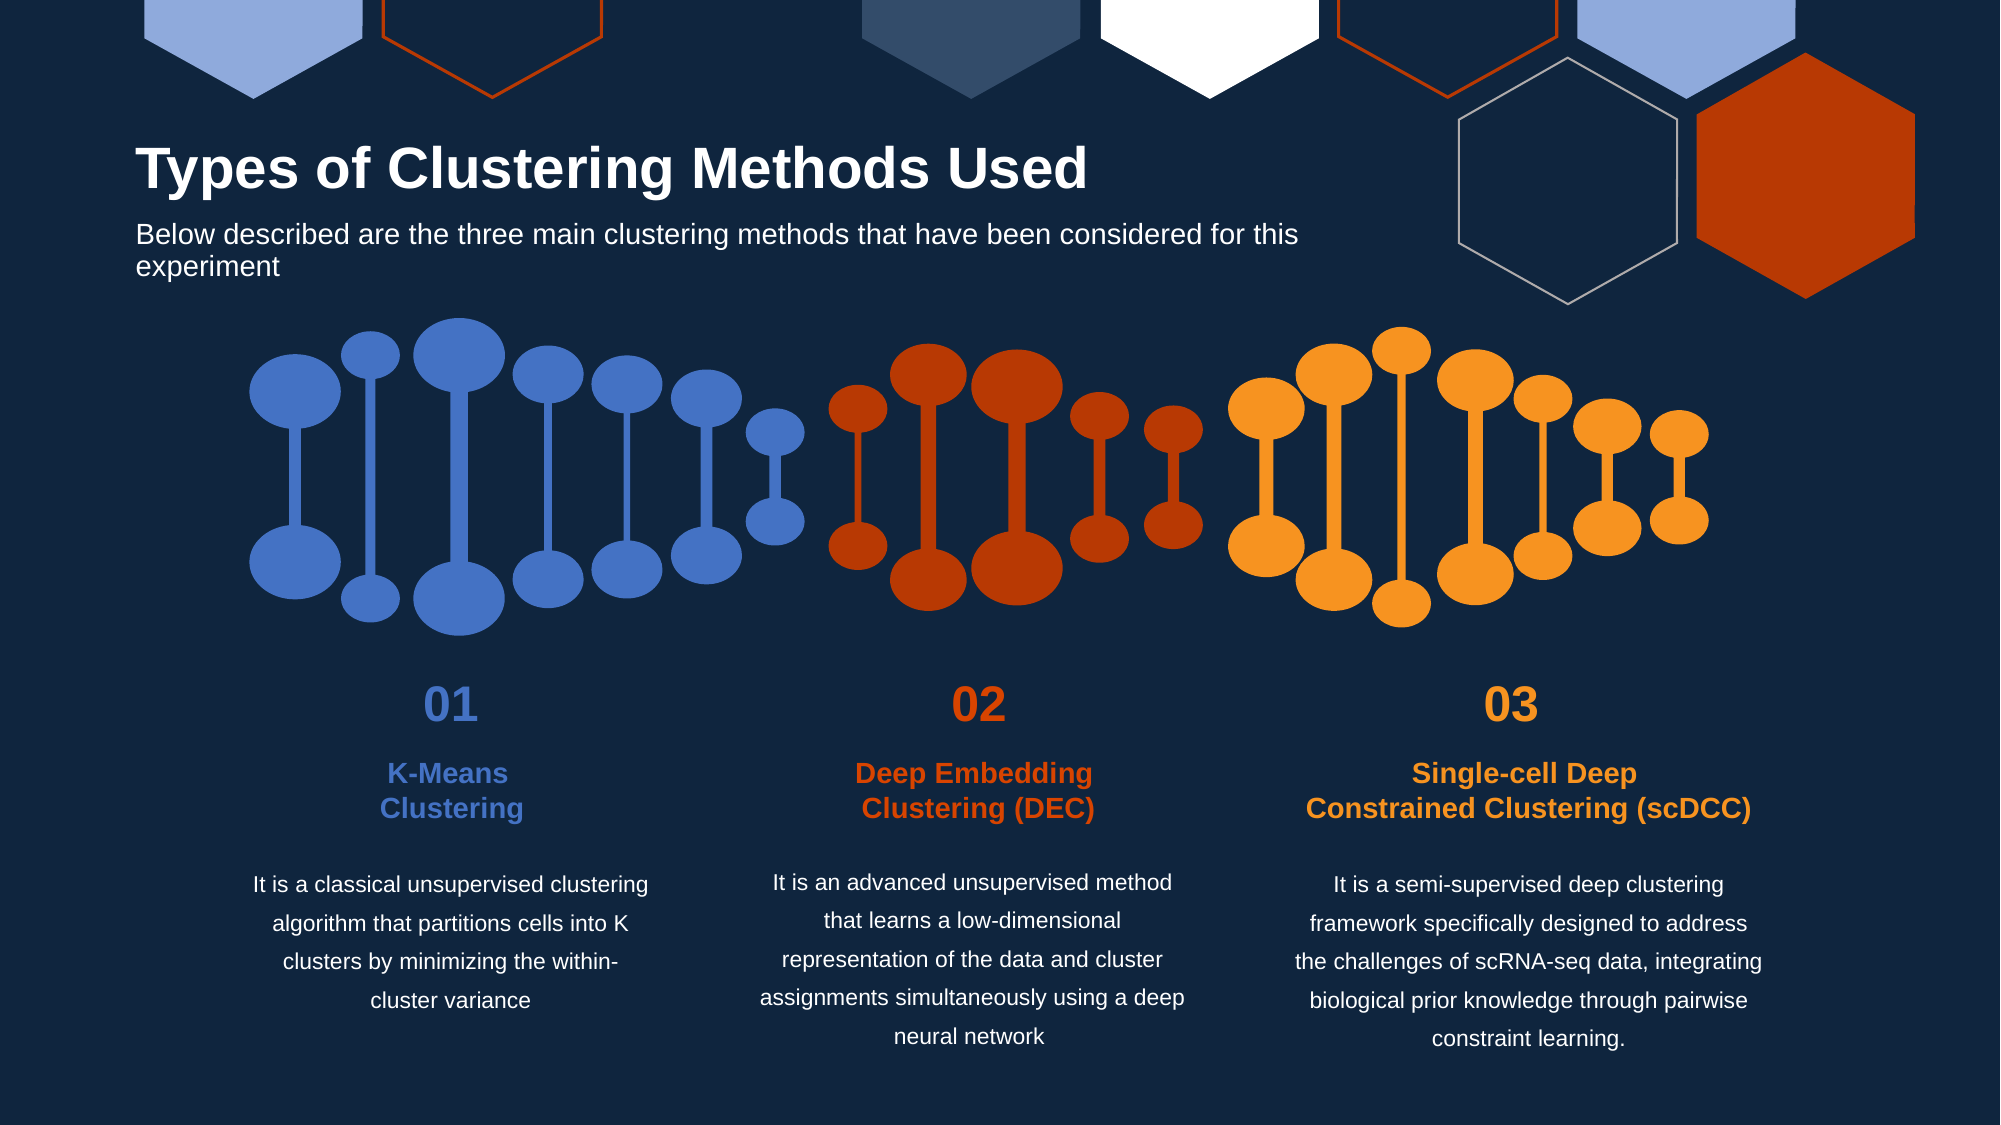

# Types of Clustering Methods Used
Below described are the three main clustering methods that have been considered for this experiment

01
02
03
K-Means
Clustering
Deep Embedding
Clustering (DEC)
Single-cell Deep
Constrained Clustering (scDCC)
It is an advanced unsupervised method that learns a low-dimensional representation of the data and cluster assignments simultaneously using a deep neural network
It is a classical unsupervised clustering algorithm that partitions cells into K clusters by minimizing the within-cluster variance
It is a semi‑supervised deep clustering framework specifically designed to address the challenges of scRNA‑seq data, integrating biological prior knowledge through pairwise constraint learning.